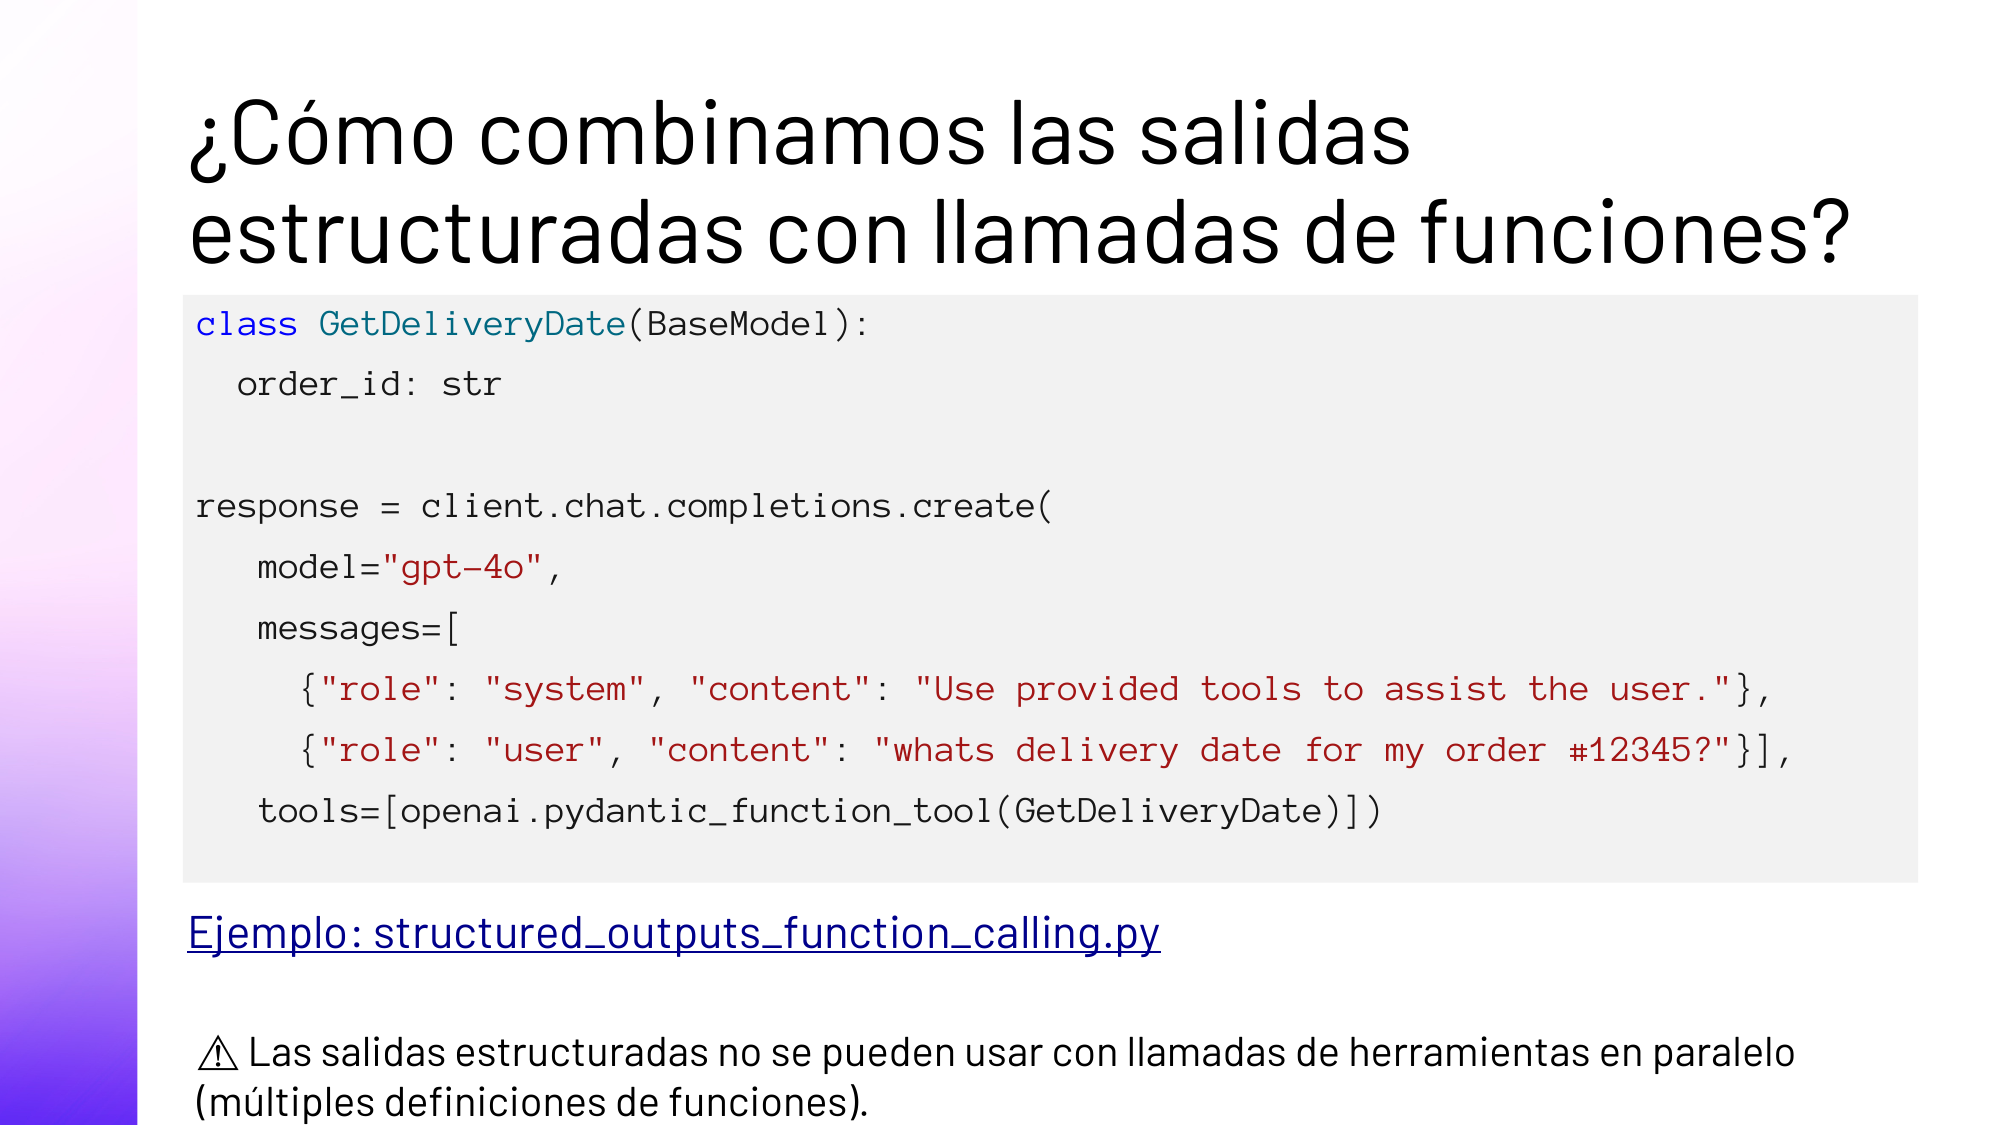

# ¿Cómo combinamos las salidas estructuradas con llamadas de funciones?
class GetDeliveryDate(BaseModel):
  order_id: str

response = client.chat.completions.create(
   model="gpt-4o",
   messages=[
     {"role": "system", "content": "Use provided tools to assist the user."},
     {"role": "user", "content": "whats delivery date for my order #12345?"}],
   tools=[openai.pydantic_function_tool(GetDeliveryDate)])
Ejemplo: structured_outputs_function_calling.py
⚠️ Las salidas estructuradas no se pueden usar con llamadas de herramientas en paralelo (múltiples definiciones de funciones).